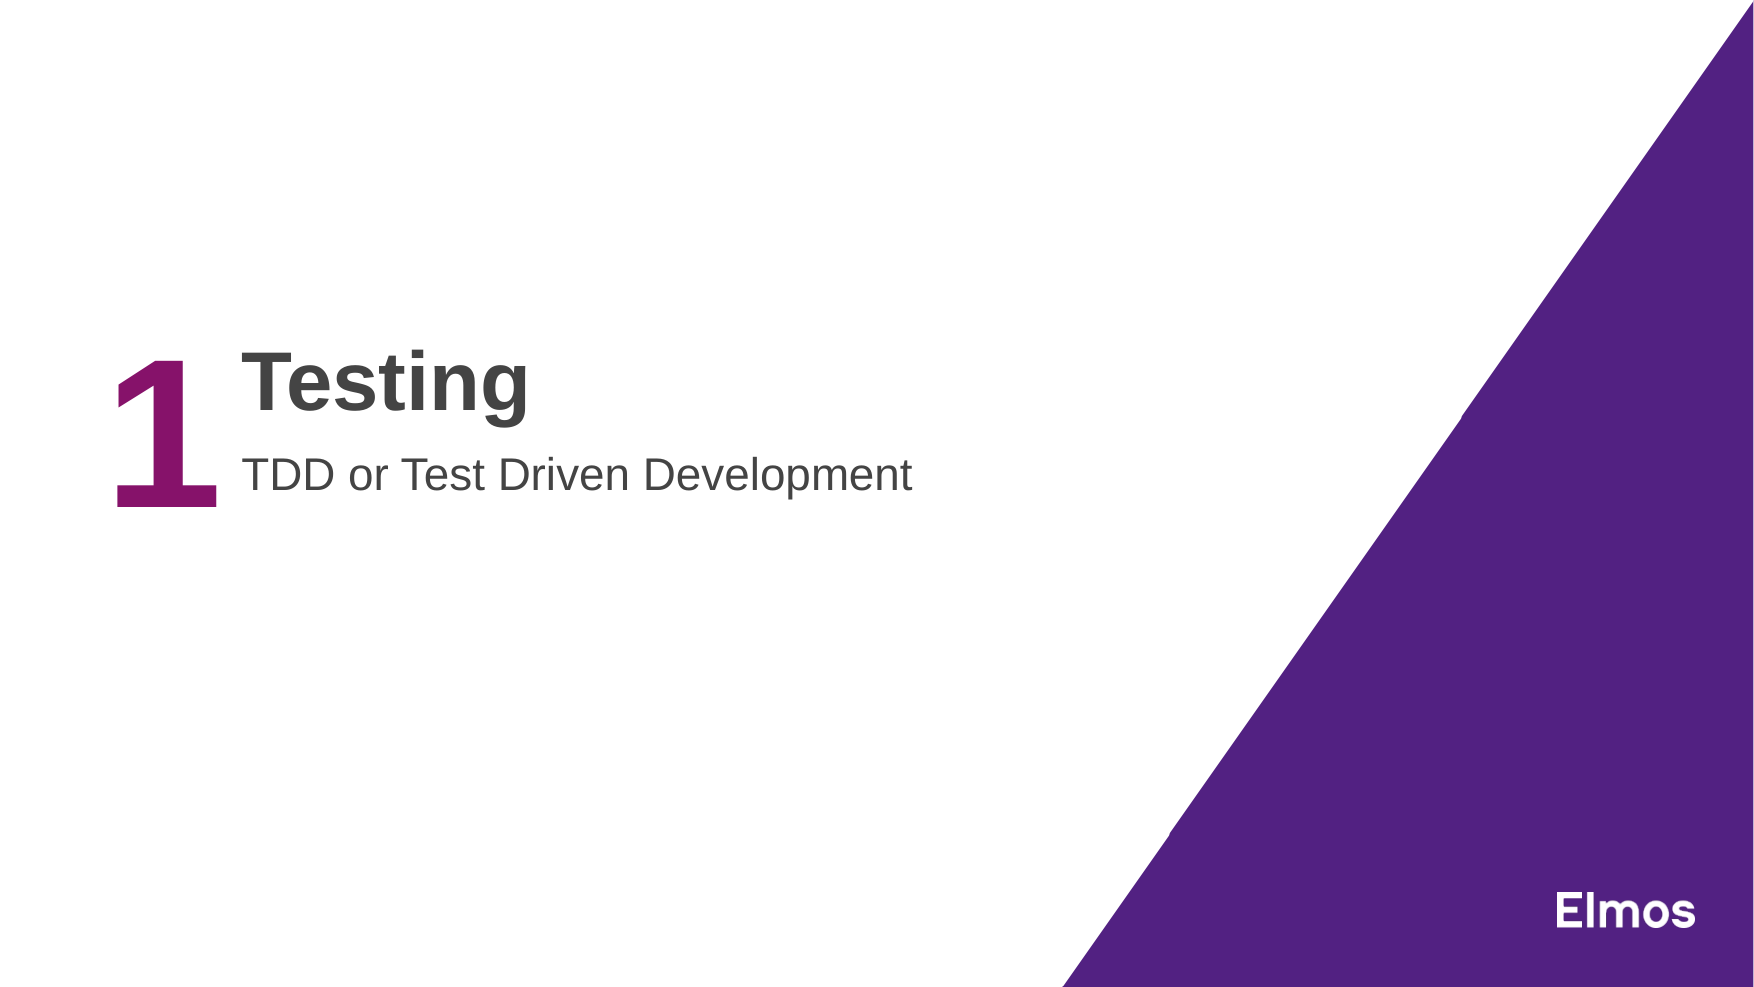

# Testing
1
TDD or Test Driven Development